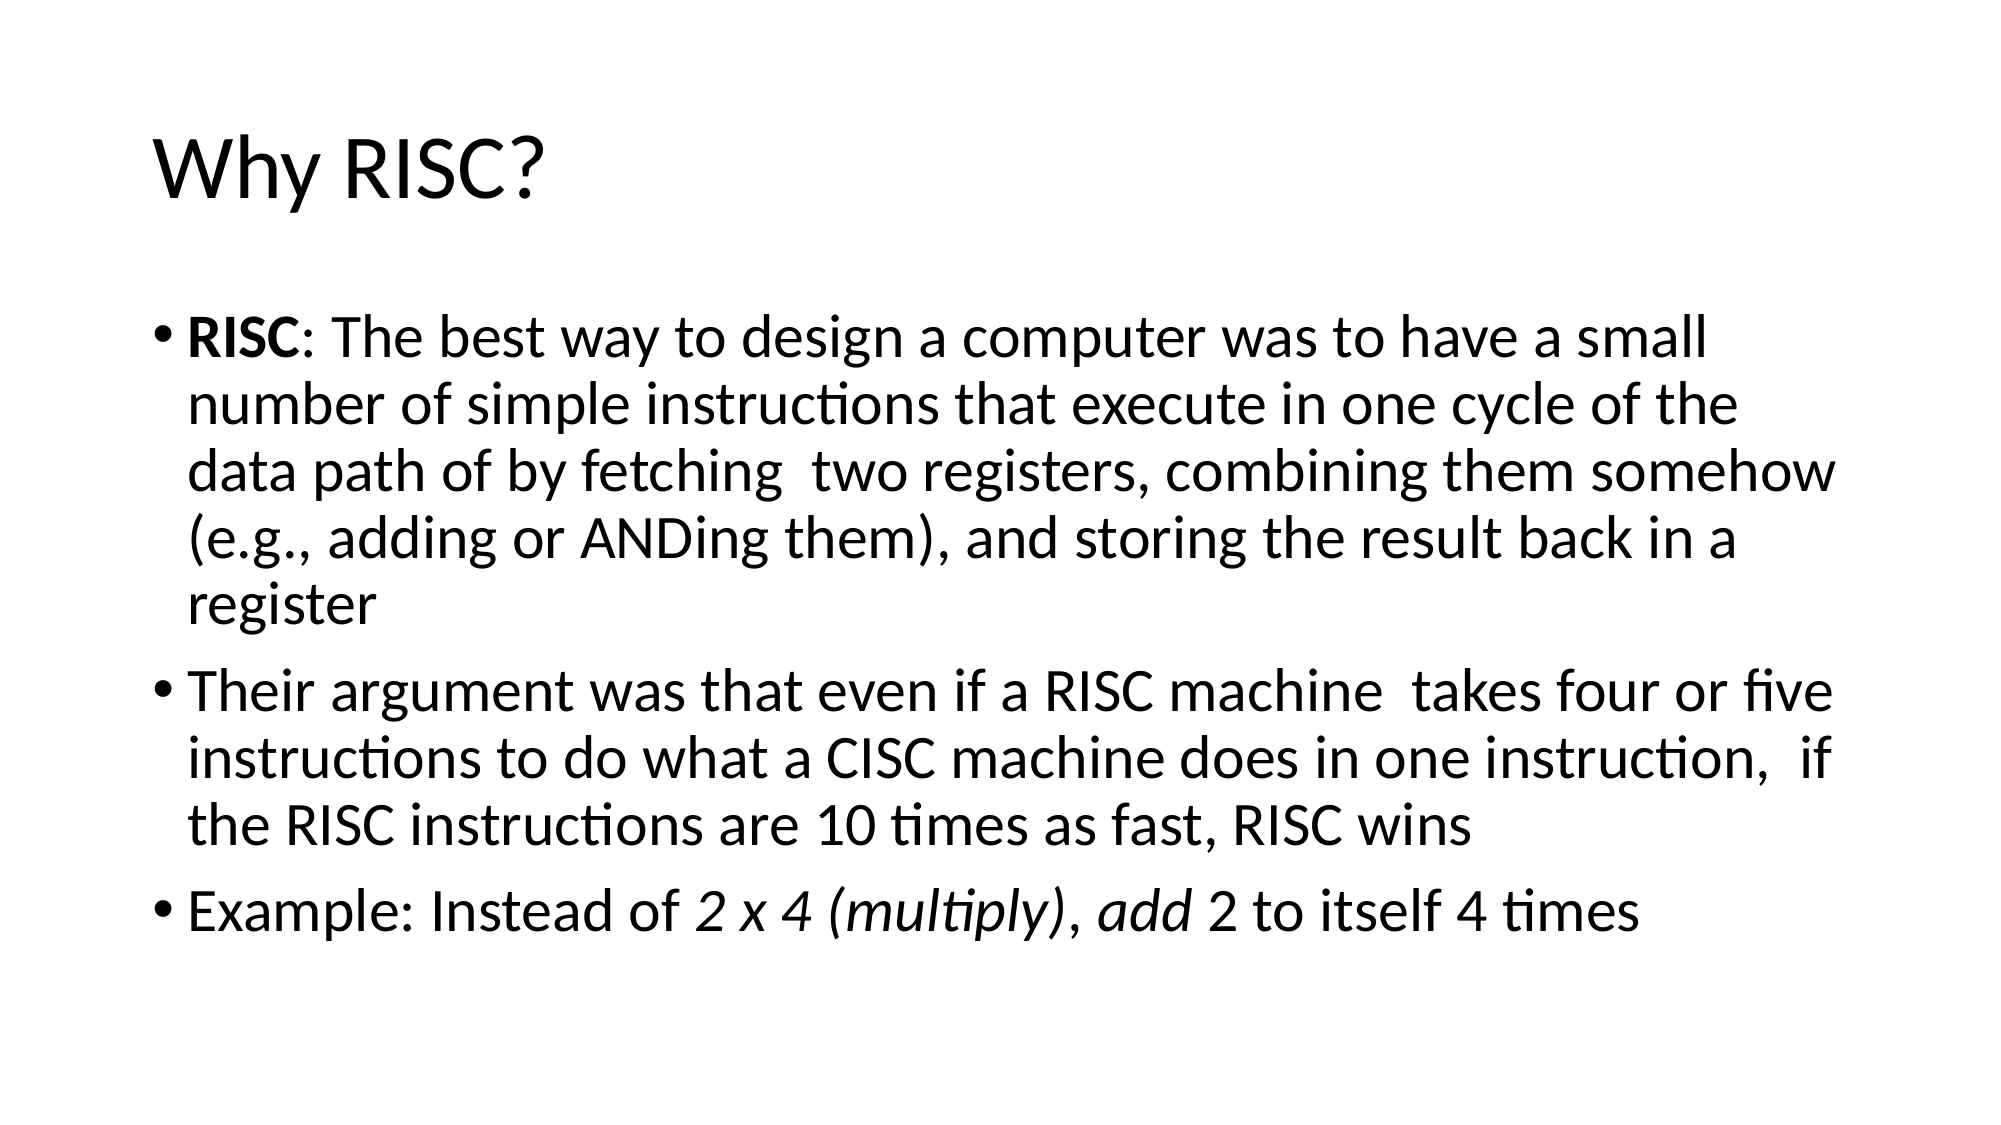

# Why RISC?
RISC: The best way to design a computer was to have a small number of simple instructions that execute in one cycle of the data path of by fetching  two registers, combining them somehow (e.g., adding or ANDing them), and storing the result back in a register
Their argument was that even if a RISC machine  takes four or five instructions to do what a CISC machine does in one instruction,  if the RISC instructions are 10 times as fast, RISC wins
Example: Instead of 2 x 4 (multiply), add 2 to itself 4 times